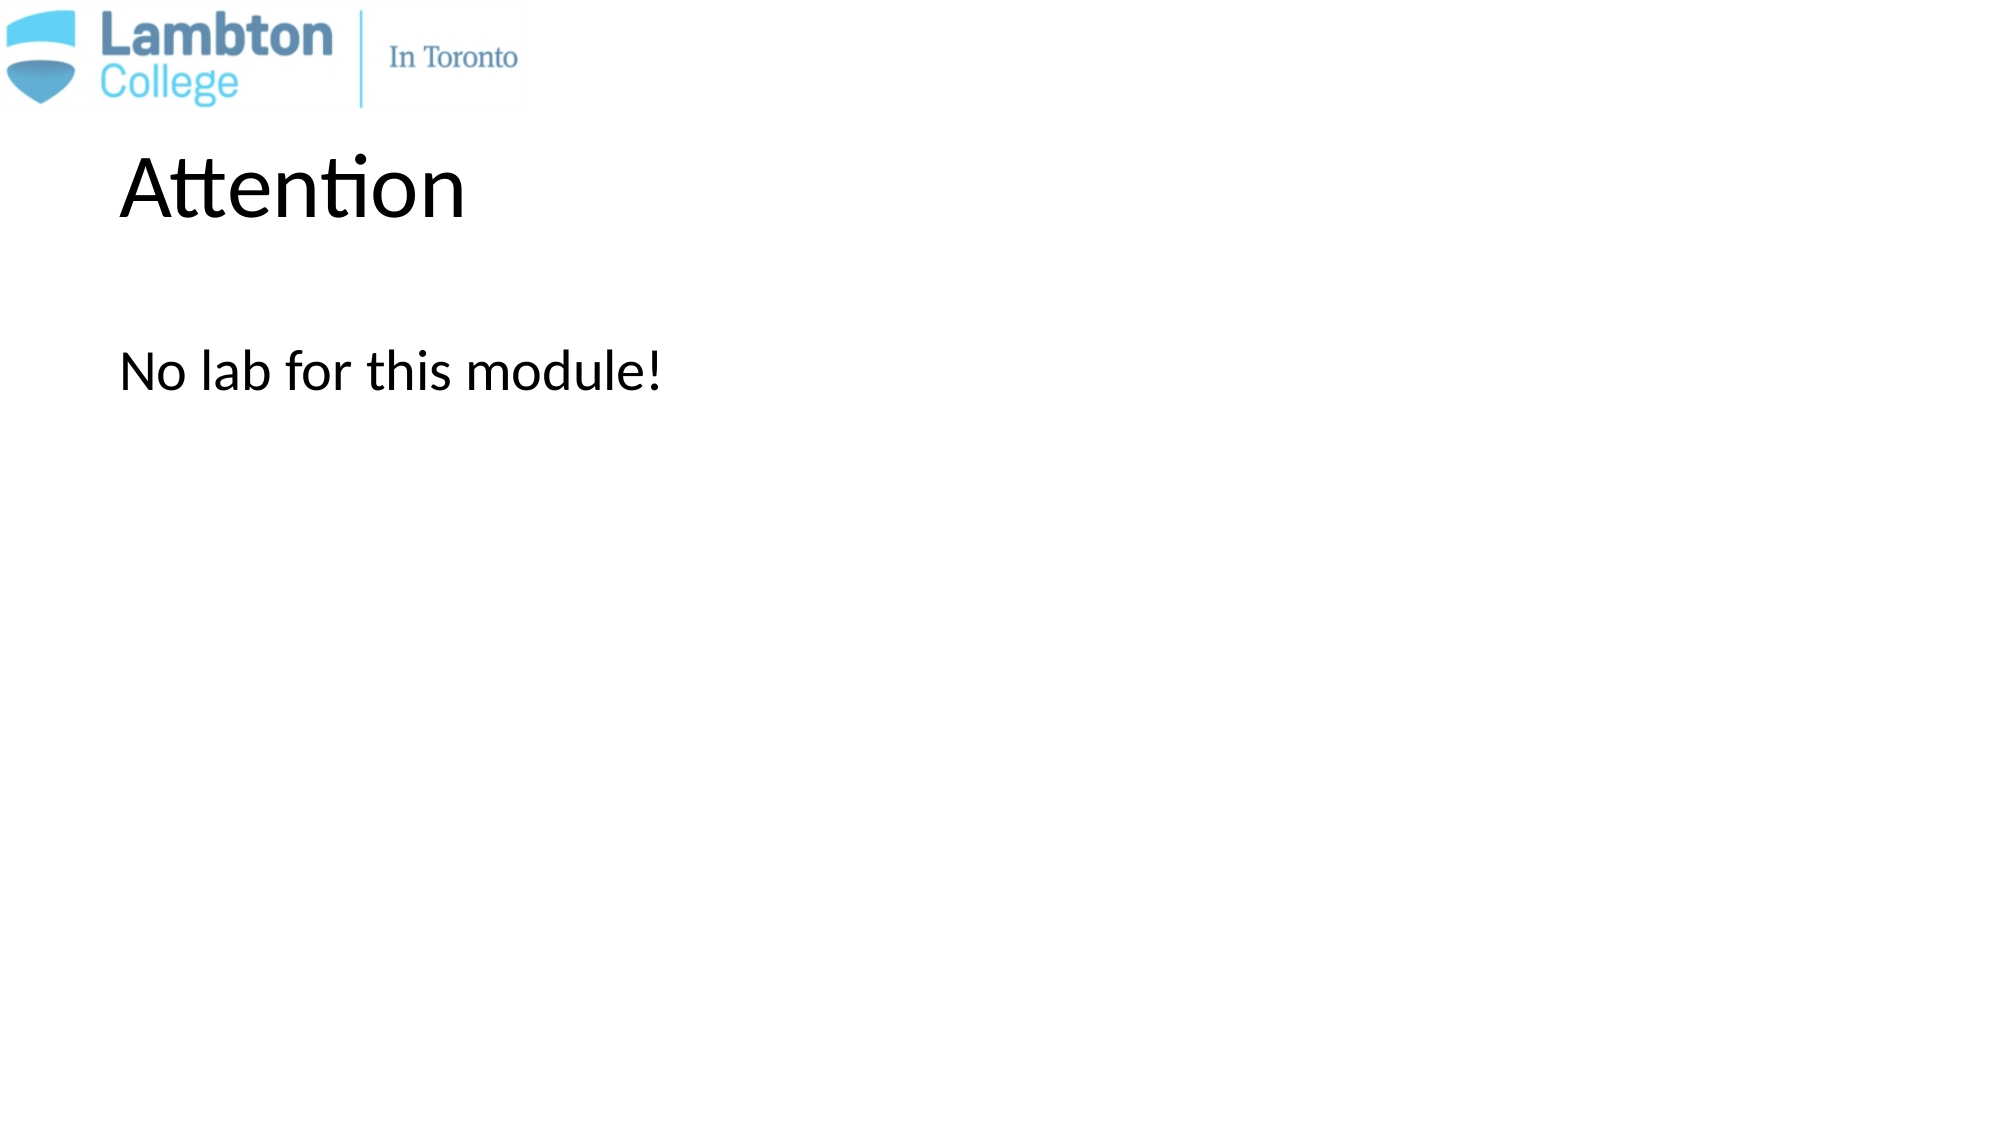

# Attention

No lab for this module!